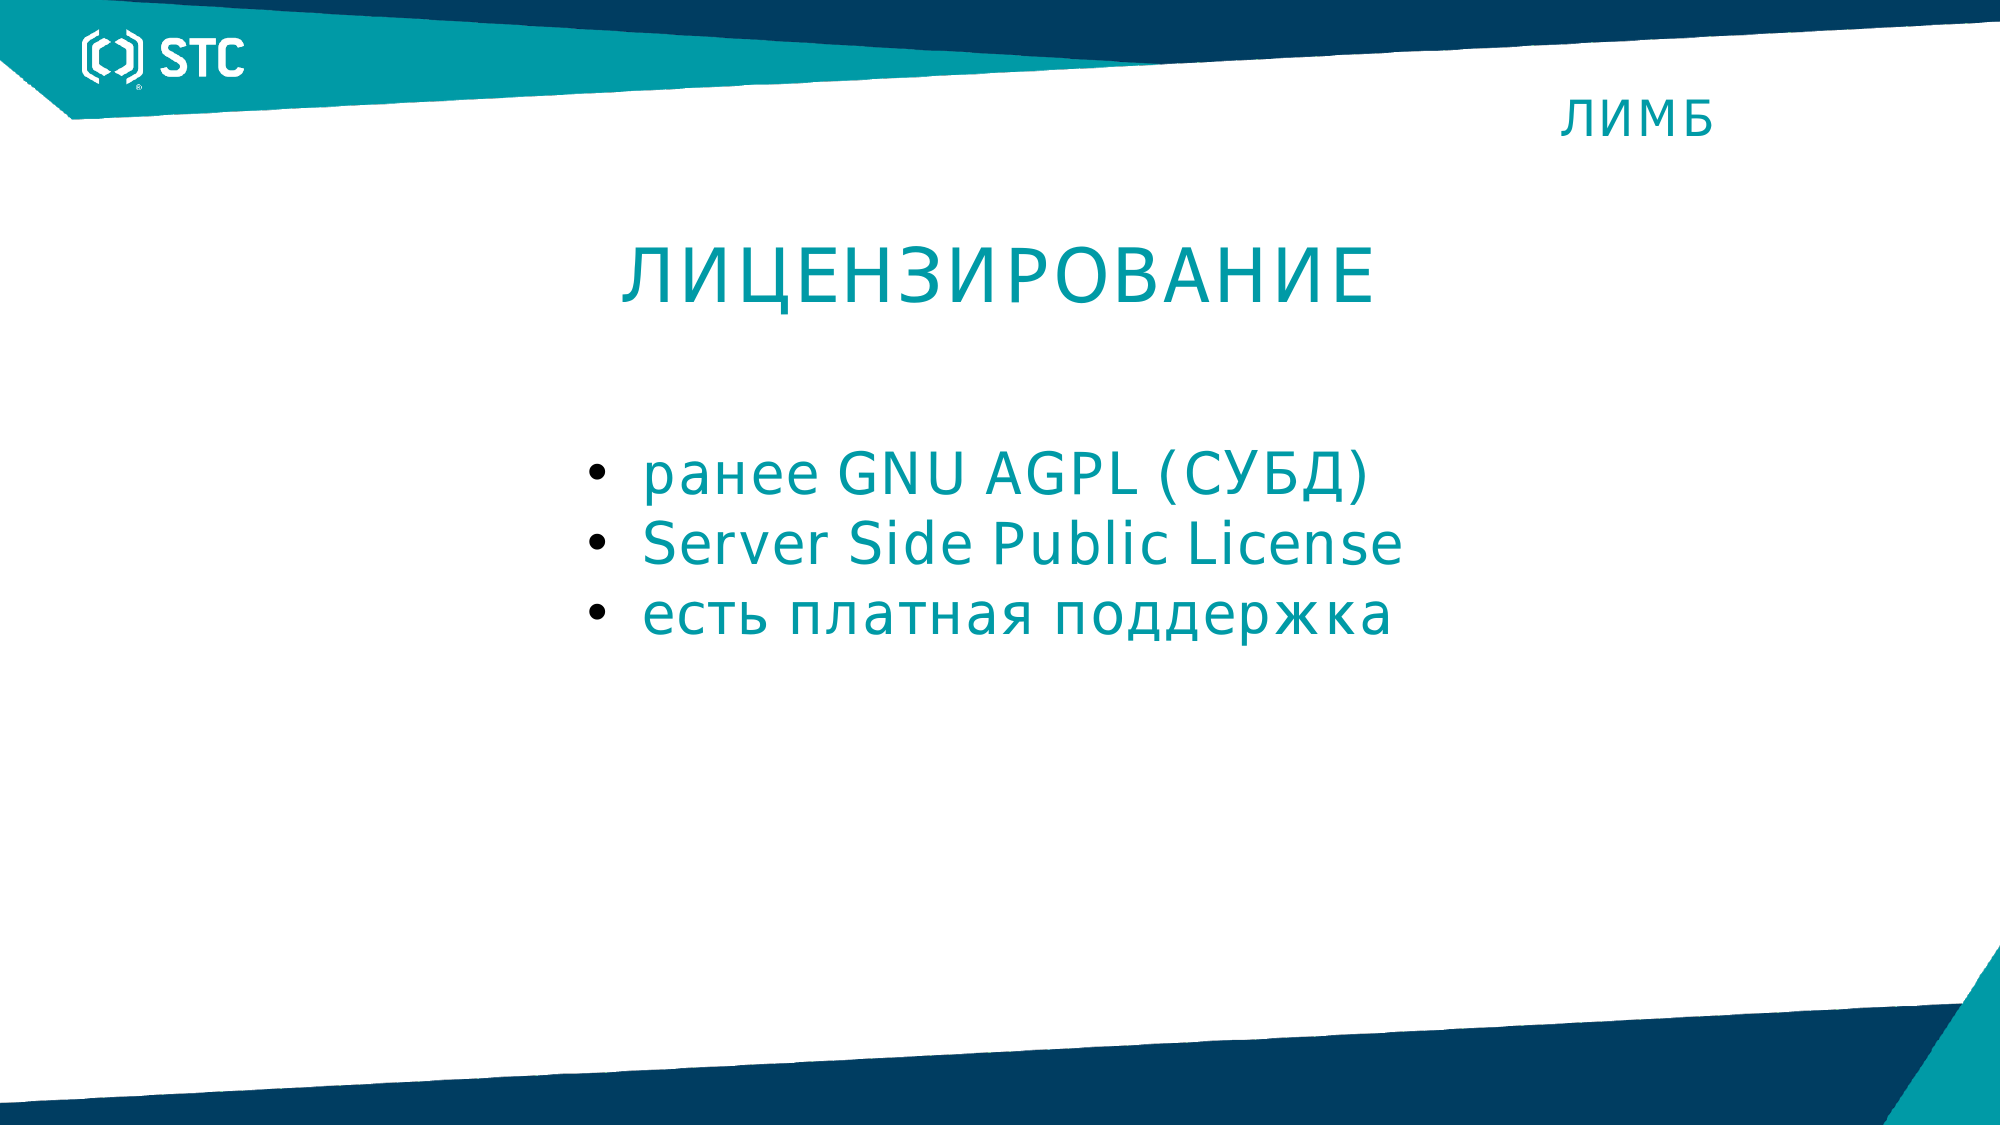

ЛИМБ
ЛИЦЕНЗИРОВАНИЕ
ранее GNU AGPL (СУБД)
Server Side Public License
есть платная поддержка
20